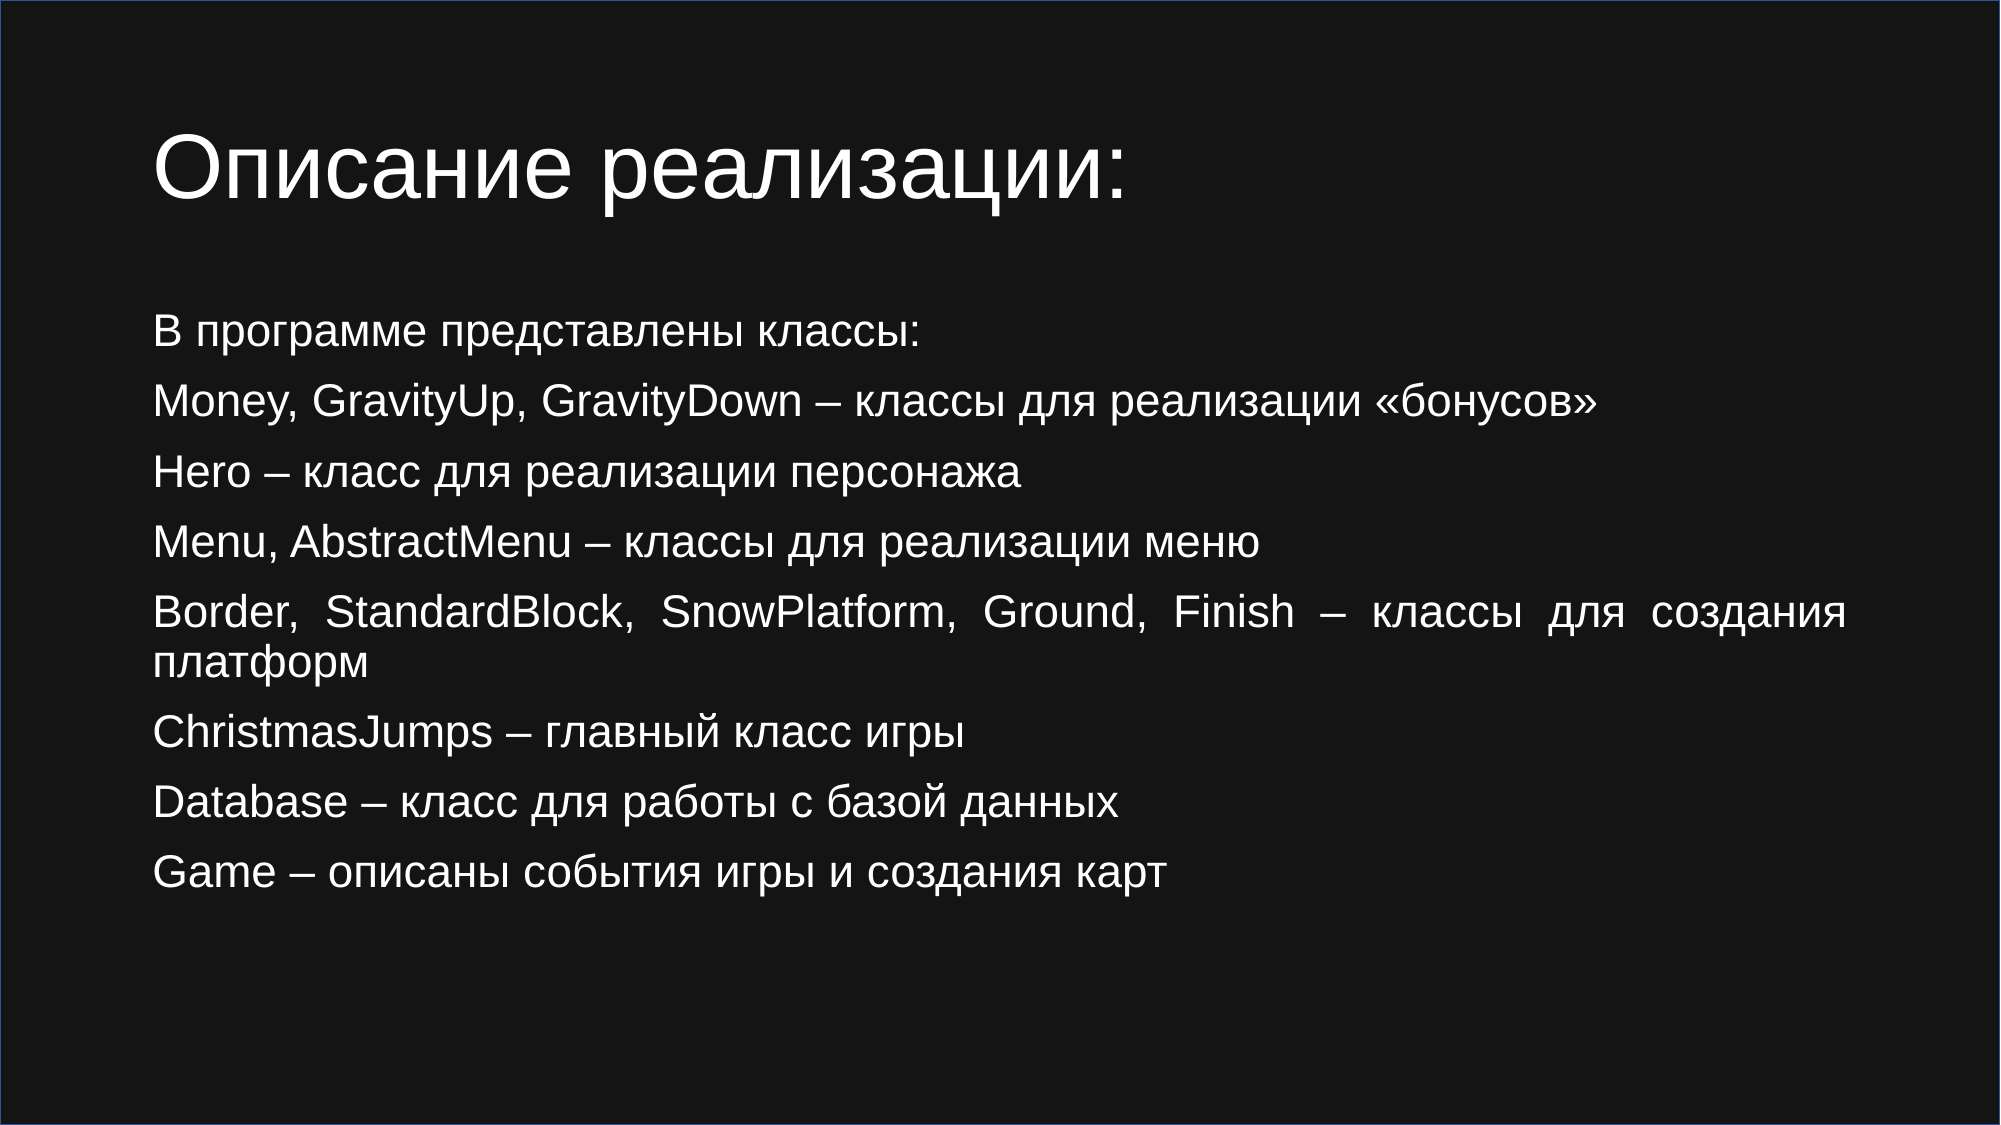

# Описание реализации:
В программе представлены классы:
Money, GravityUp, GravityDown – классы для реализации «бонусов»
Hero – класс для реализации персонажа
Menu, AbstractMenu – классы для реализации меню
Border, StandardBlock, SnowPlatform, Ground, Finish – классы для создания платформ
ChristmasJumps – главный класс игры
Database – класс для работы с базой данных
Game – описаны события игры и создания карт